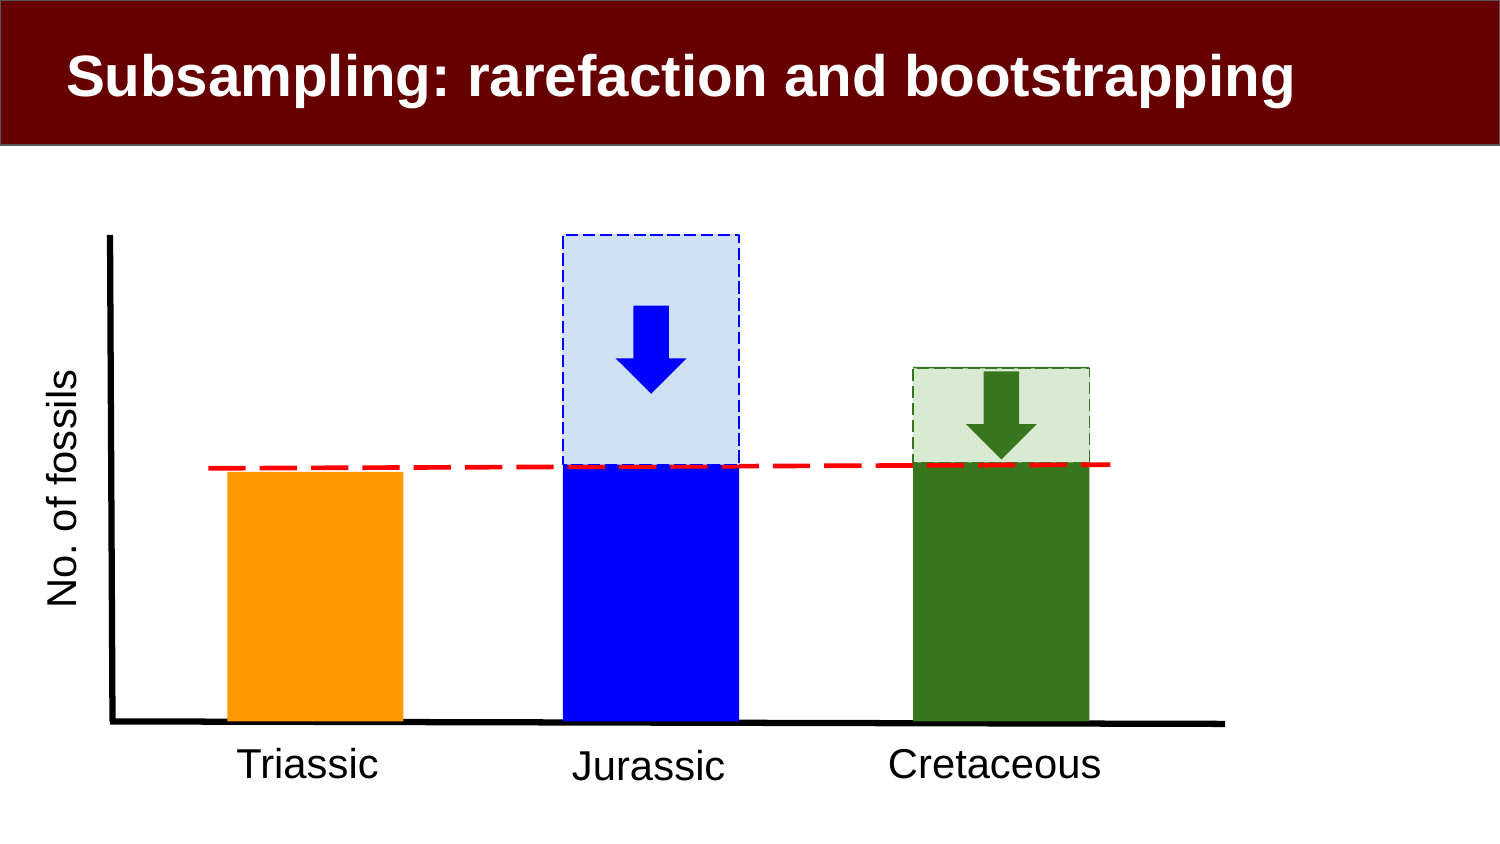

# Subsampling: rarefaction and bootstrapping

No. of fossils

Triassic
Cretaceous
Jurassic